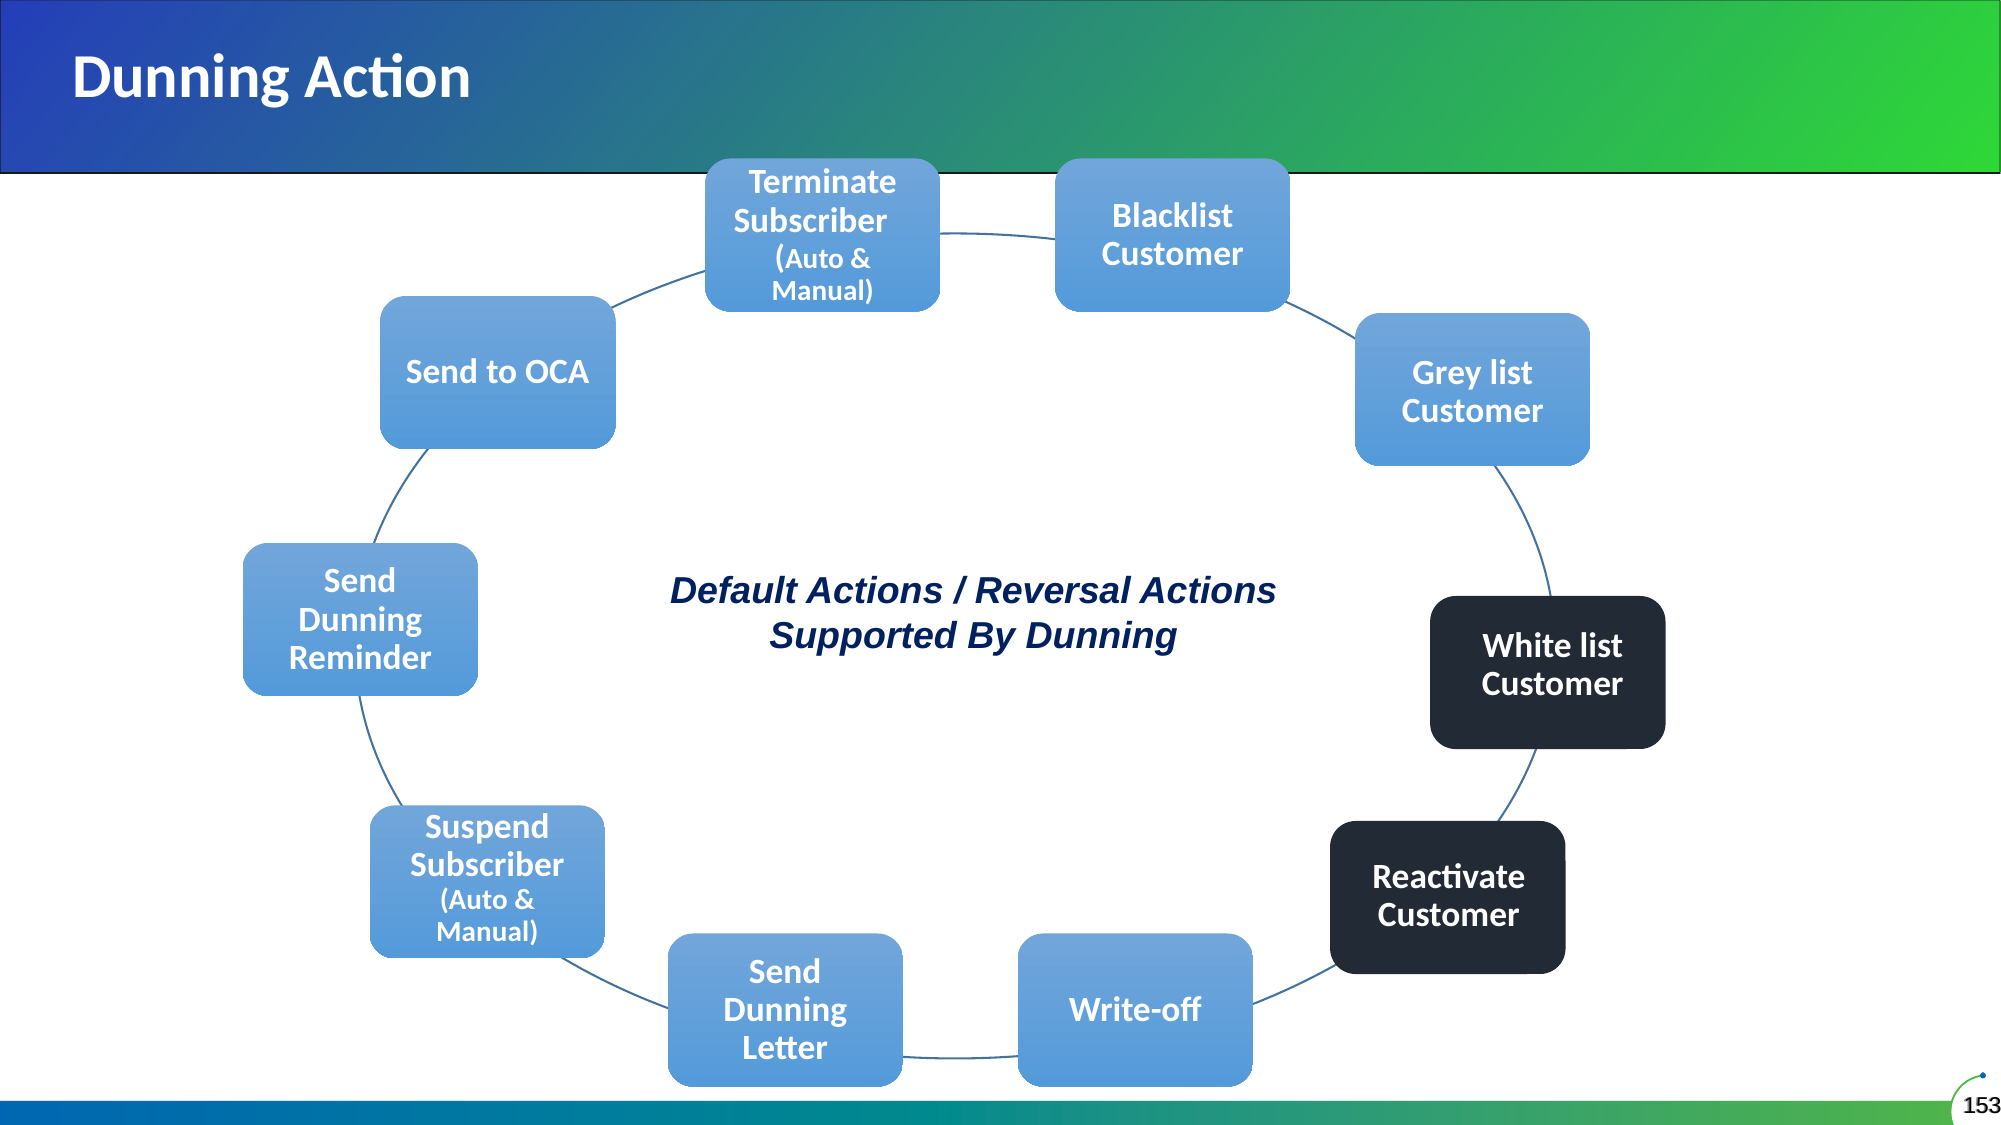

# Dunning Action

Terminate Subscriber    (Auto & Manual)

Blacklist Customer

Send to OCA

Grey list Customer

Send Dunning Reminder
Default Actions / Reversal Actions Supported By Dunning

White list Customer

Suspend Subscriber (Auto & Manual)

Reactivate Customer

Send Dunning Letter

Write-off